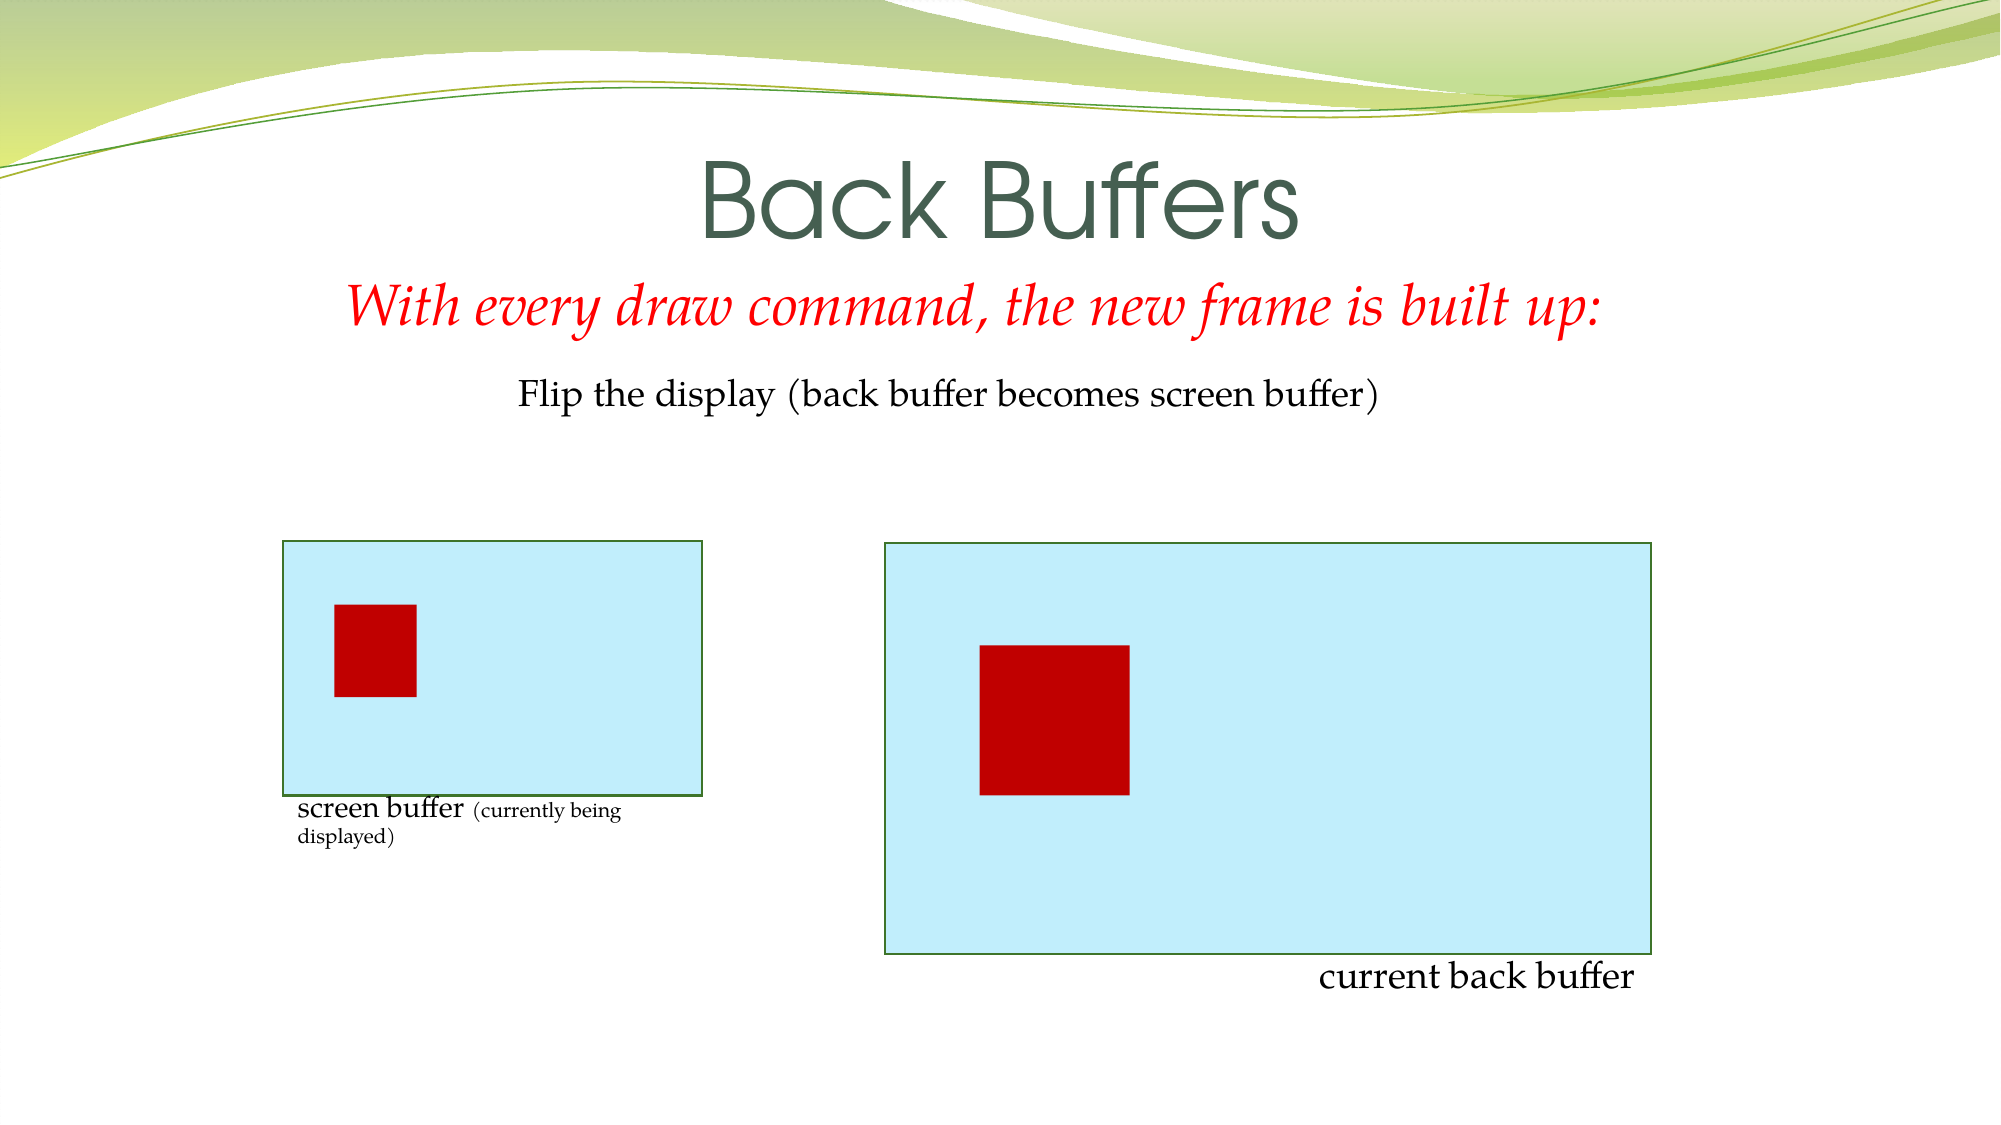

# Back Buffers
With every draw command, the new frame is built up:
Flip the display (back buffer becomes screen buffer)

screen buffer (currently being displayed)
current back buffer